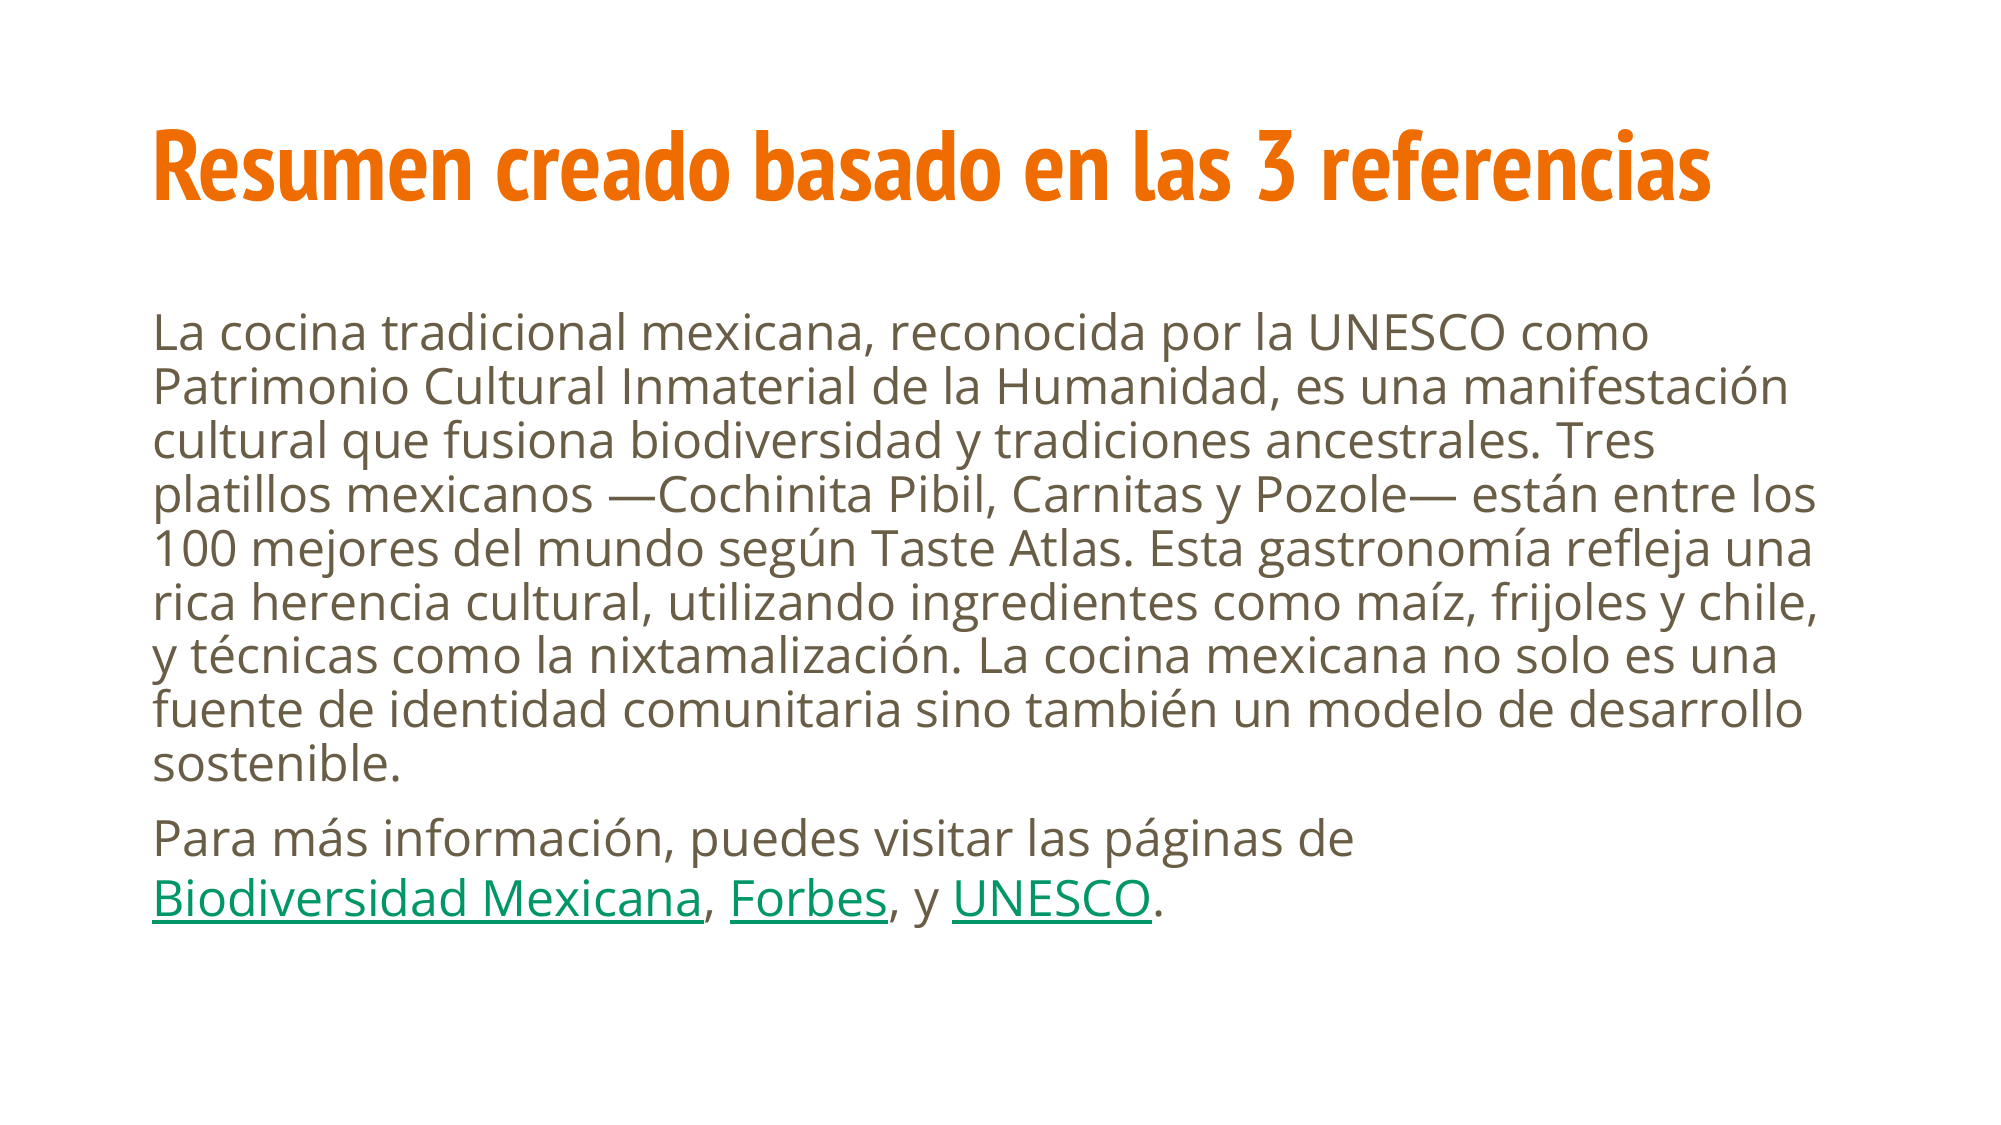

# Resumen creado basado en las 3 referencias
La cocina tradicional mexicana, reconocida por la UNESCO como Patrimonio Cultural Inmaterial de la Humanidad, es una manifestación cultural que fusiona biodiversidad y tradiciones ancestrales. Tres platillos mexicanos —Cochinita Pibil, Carnitas y Pozole— están entre los 100 mejores del mundo según Taste Atlas. Esta gastronomía refleja una rica herencia cultural, utilizando ingredientes como maíz, frijoles y chile, y técnicas como la nixtamalización. La cocina mexicana no solo es una fuente de identidad comunitaria sino también un modelo de desarrollo sostenible.
Para más información, puedes visitar las páginas de Biodiversidad Mexicana, Forbes, y UNESCO.